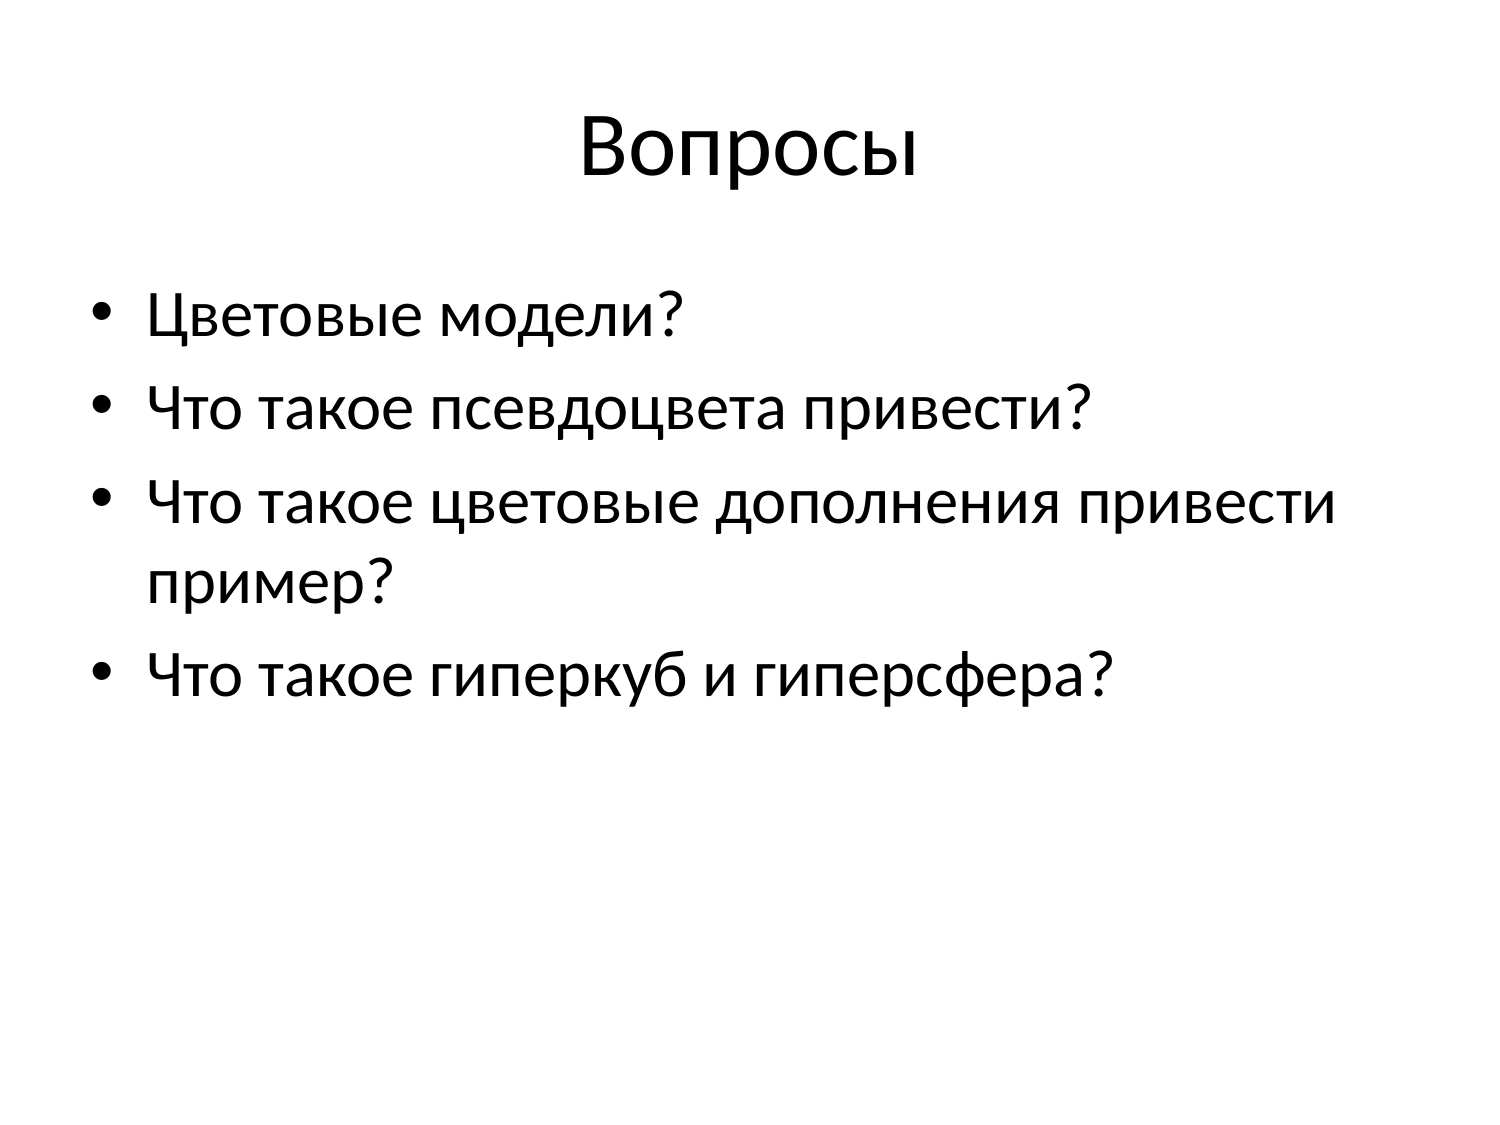

# Вопросы
Цветовые модели?
Что такое псевдоцвета привести?
Что такое цветовые дополнения привести пример?
Что такое гиперкуб и гиперсфера?